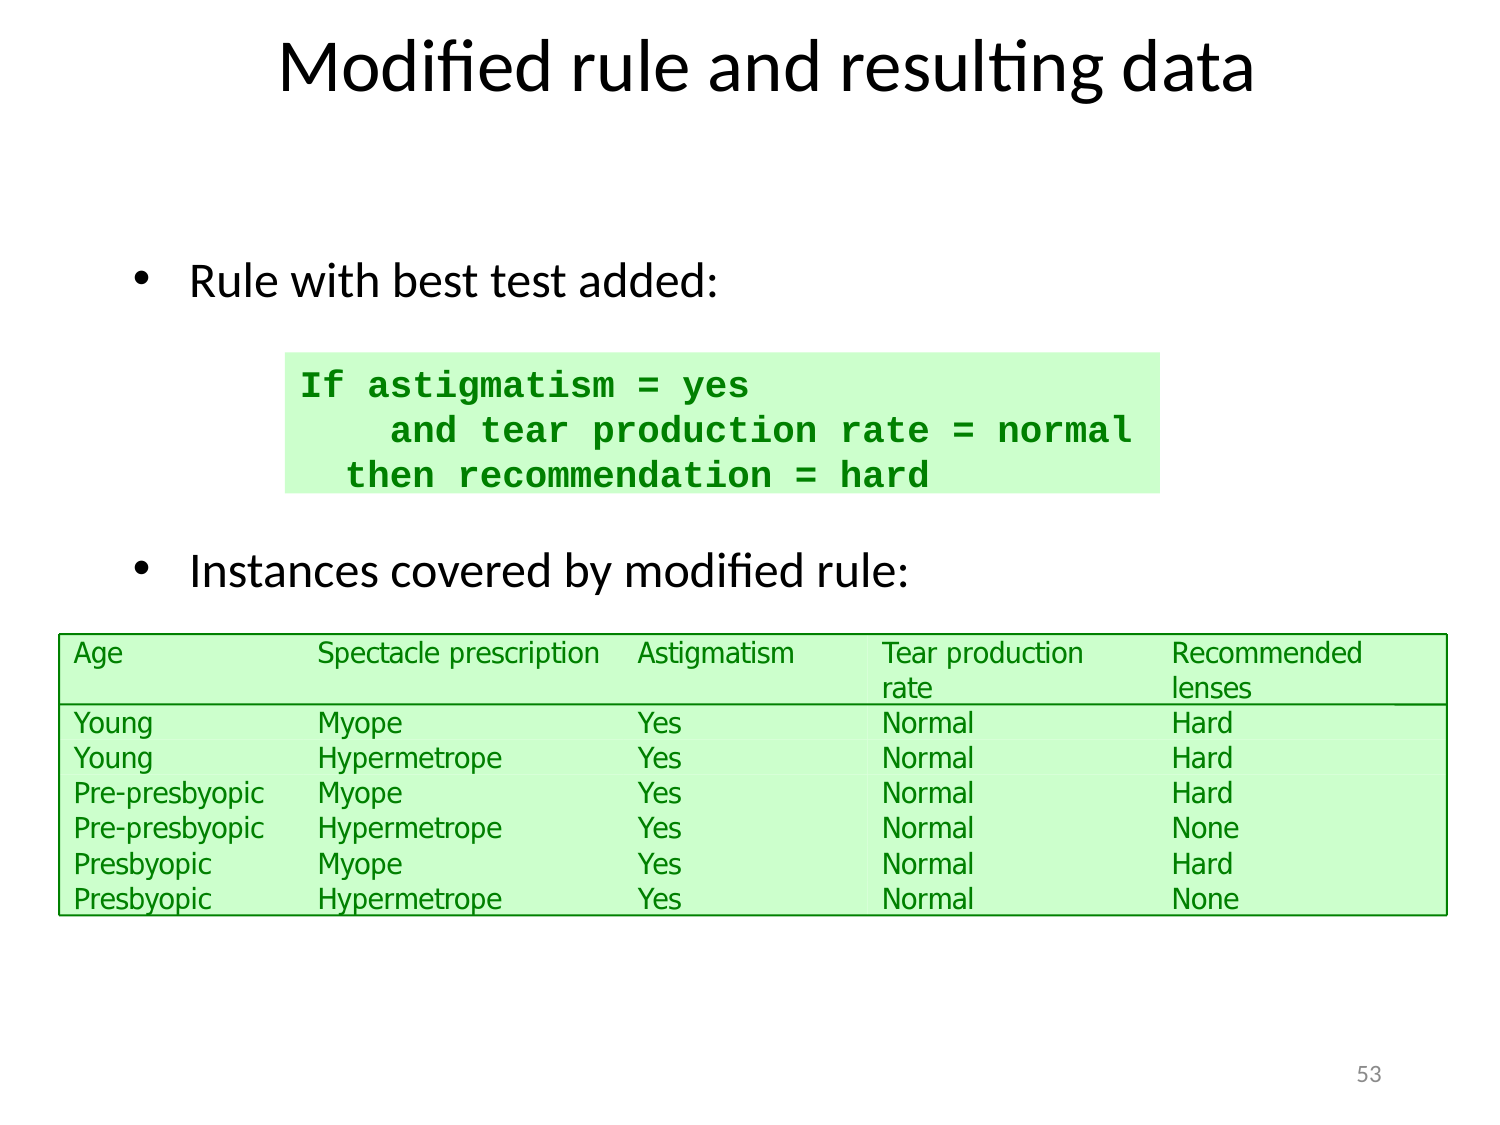

Modified rule and resulting data
Rule with best test added:

Instances covered by modified rule:
If astigmatism = yes
    and tear production rate = normal   then recommendation = hard

Age

Spectacle prescription
Astigmatism
Tear production rate
Recommended lenses

Young

Myope
Yes
Normal
Hard
Young
Hypermetrope
Yes
Normal
Hard
Pre-presbyopic
Myope
Yes
Normal
Hard
Pre-presbyopic
Hypermetrope
Yes
Normal
None
Presbyopic
Myope
Yes
Normal
Hard
Presbyopic
Hypermetrope
Yes
Normal
None

53